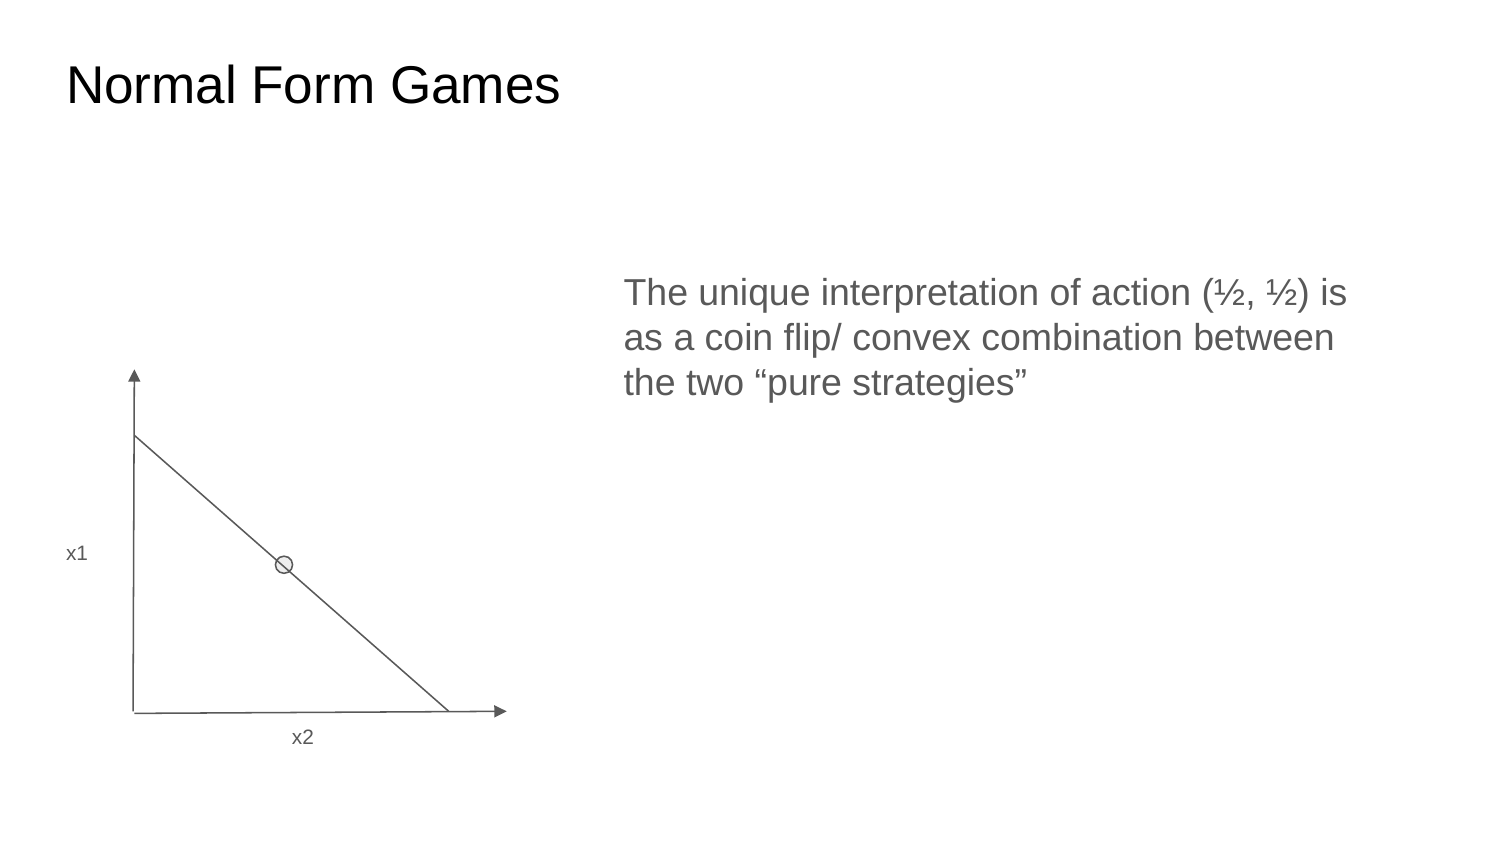

# Normal Form Games
The unique interpretation of action (½, ½) is as a coin flip/ convex combination between the two “pure strategies”
x1

x2